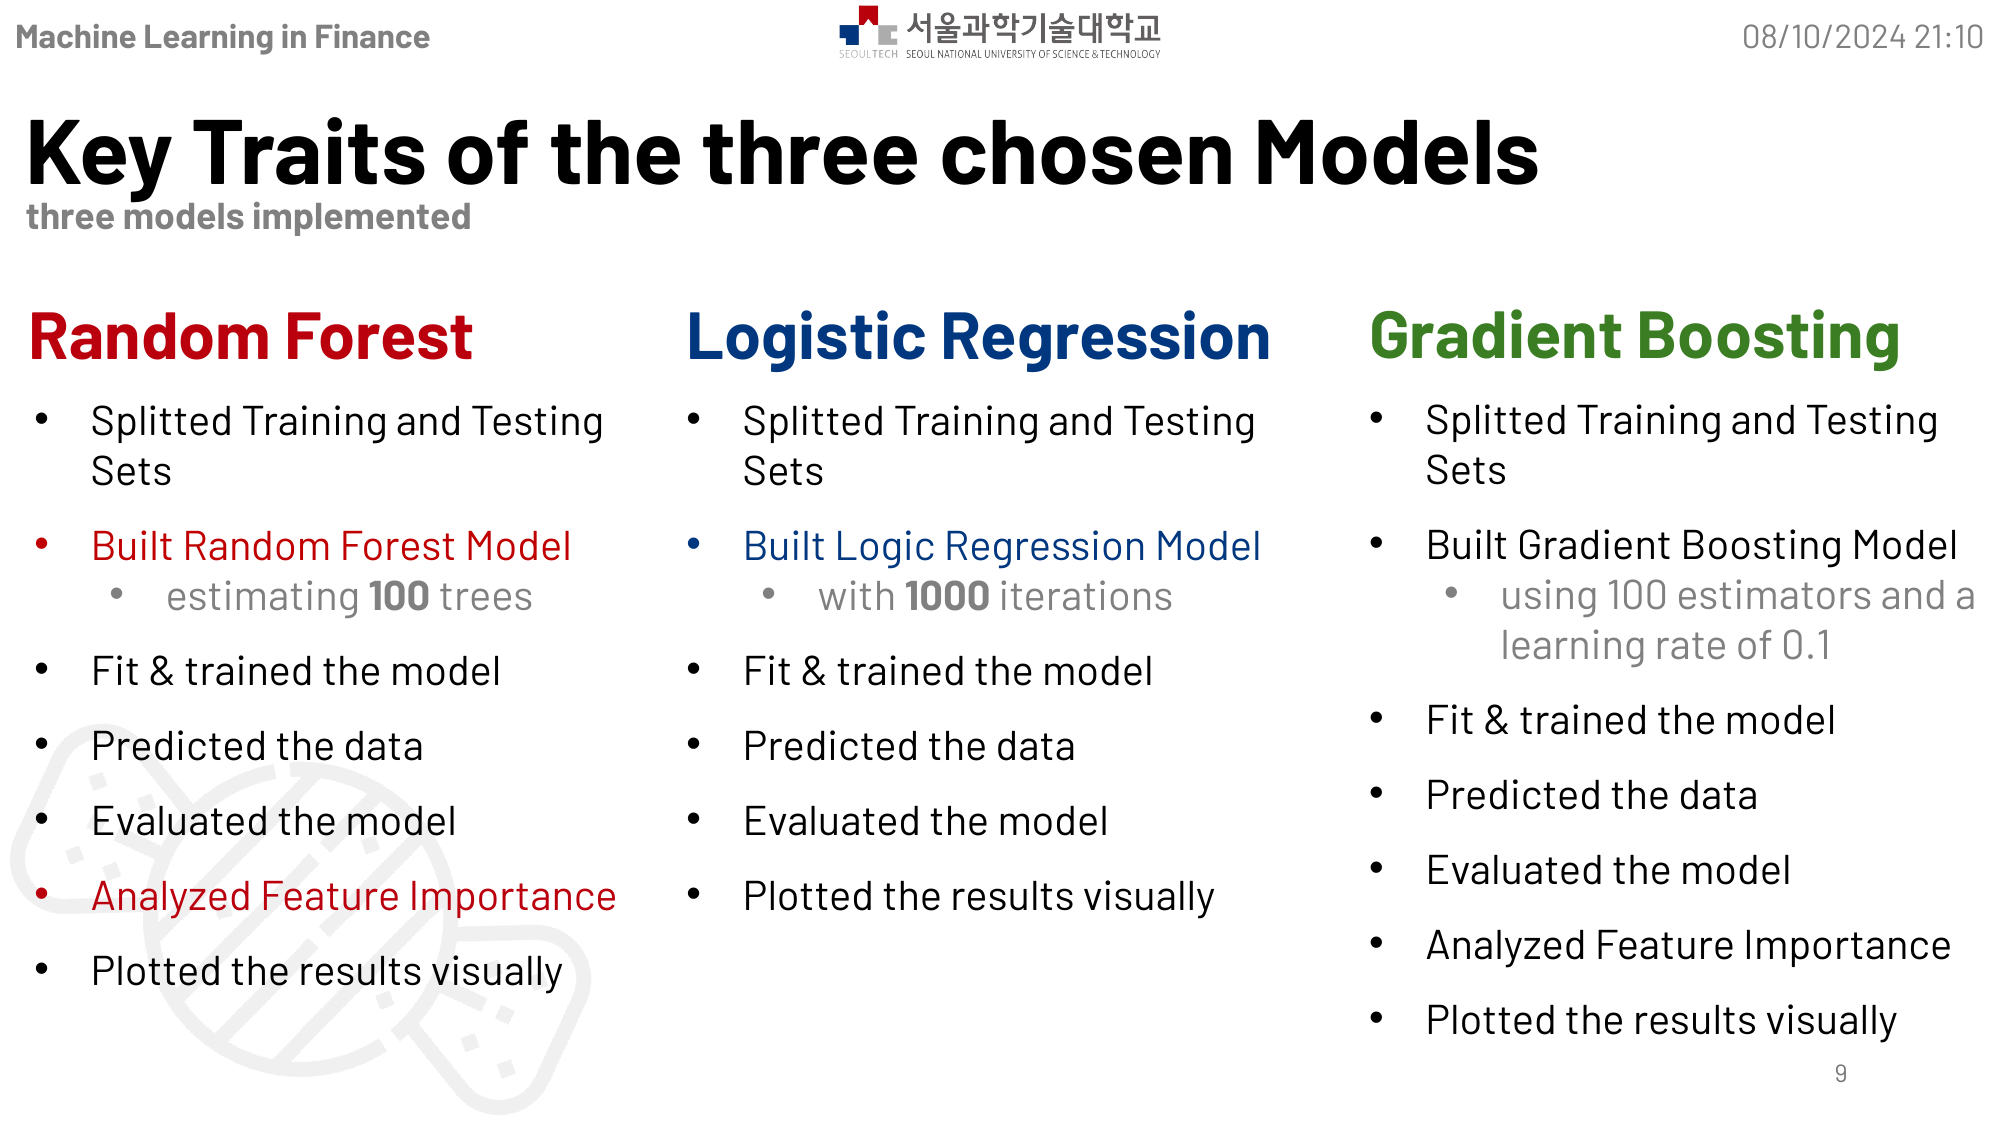

Key Traits of the three chosen Models
three models implemented
Gradient Boosting
Random Forest
Logistic Regression
Splitted Training and Testing Sets

Built Gradient Boosting Model
using 100 estimators and a learning rate of 0.1

Fit & trained the model

Predicted the data

Evaluated the model

Analyzed Feature Importance

Plotted the results visually
Splitted Training and Testing Sets

Built Random Forest Model
estimating 100 trees

Fit & trained the model

Predicted the data

Evaluated the model

Analyzed Feature Importance

Plotted the results visually
Splitted Training and Testing Sets

Built Logic Regression Model
with 1000 iterations

Fit & trained the model

Predicted the data

Evaluated the model

Plotted the results visually
9